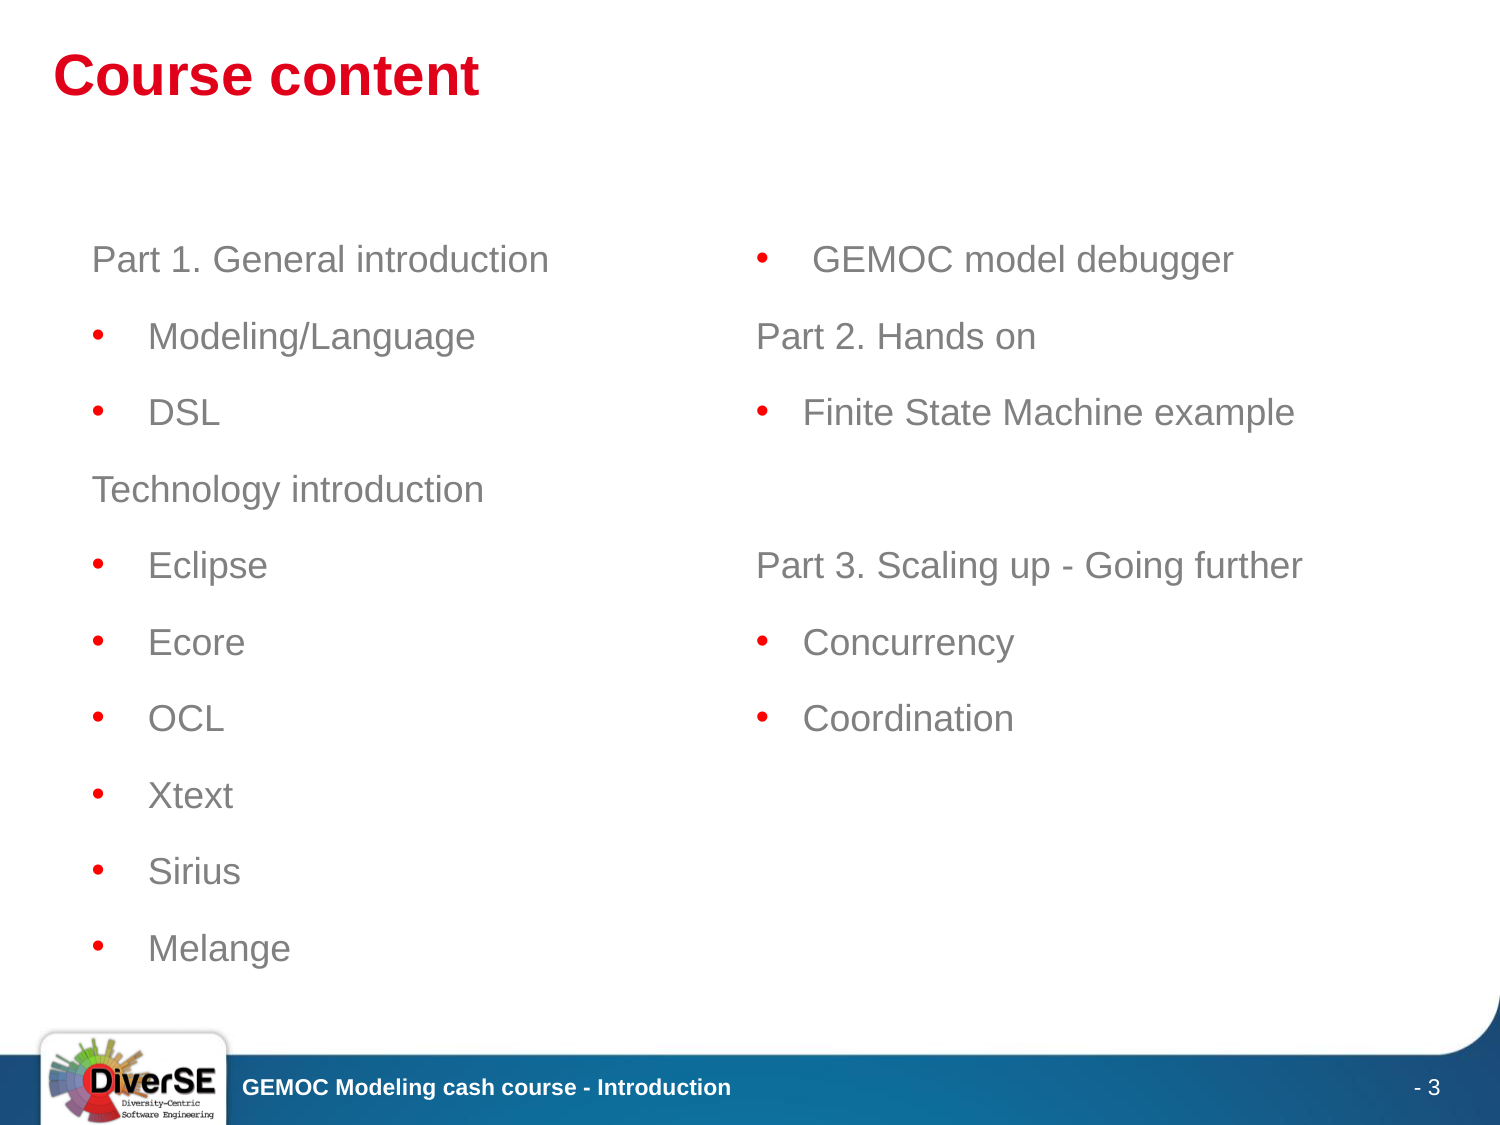

# Course content
Part 1. General introduction
Modeling/Language
DSL
Technology introduction
Eclipse
Ecore
OCL
Xtext
Sirius
Melange
GEMOC model debugger
Part 2. Hands on
Finite State Machine example

Part 3. Scaling up - Going further
Concurrency
Coordination

GEMOC Modeling cash course - Introduction
- 3